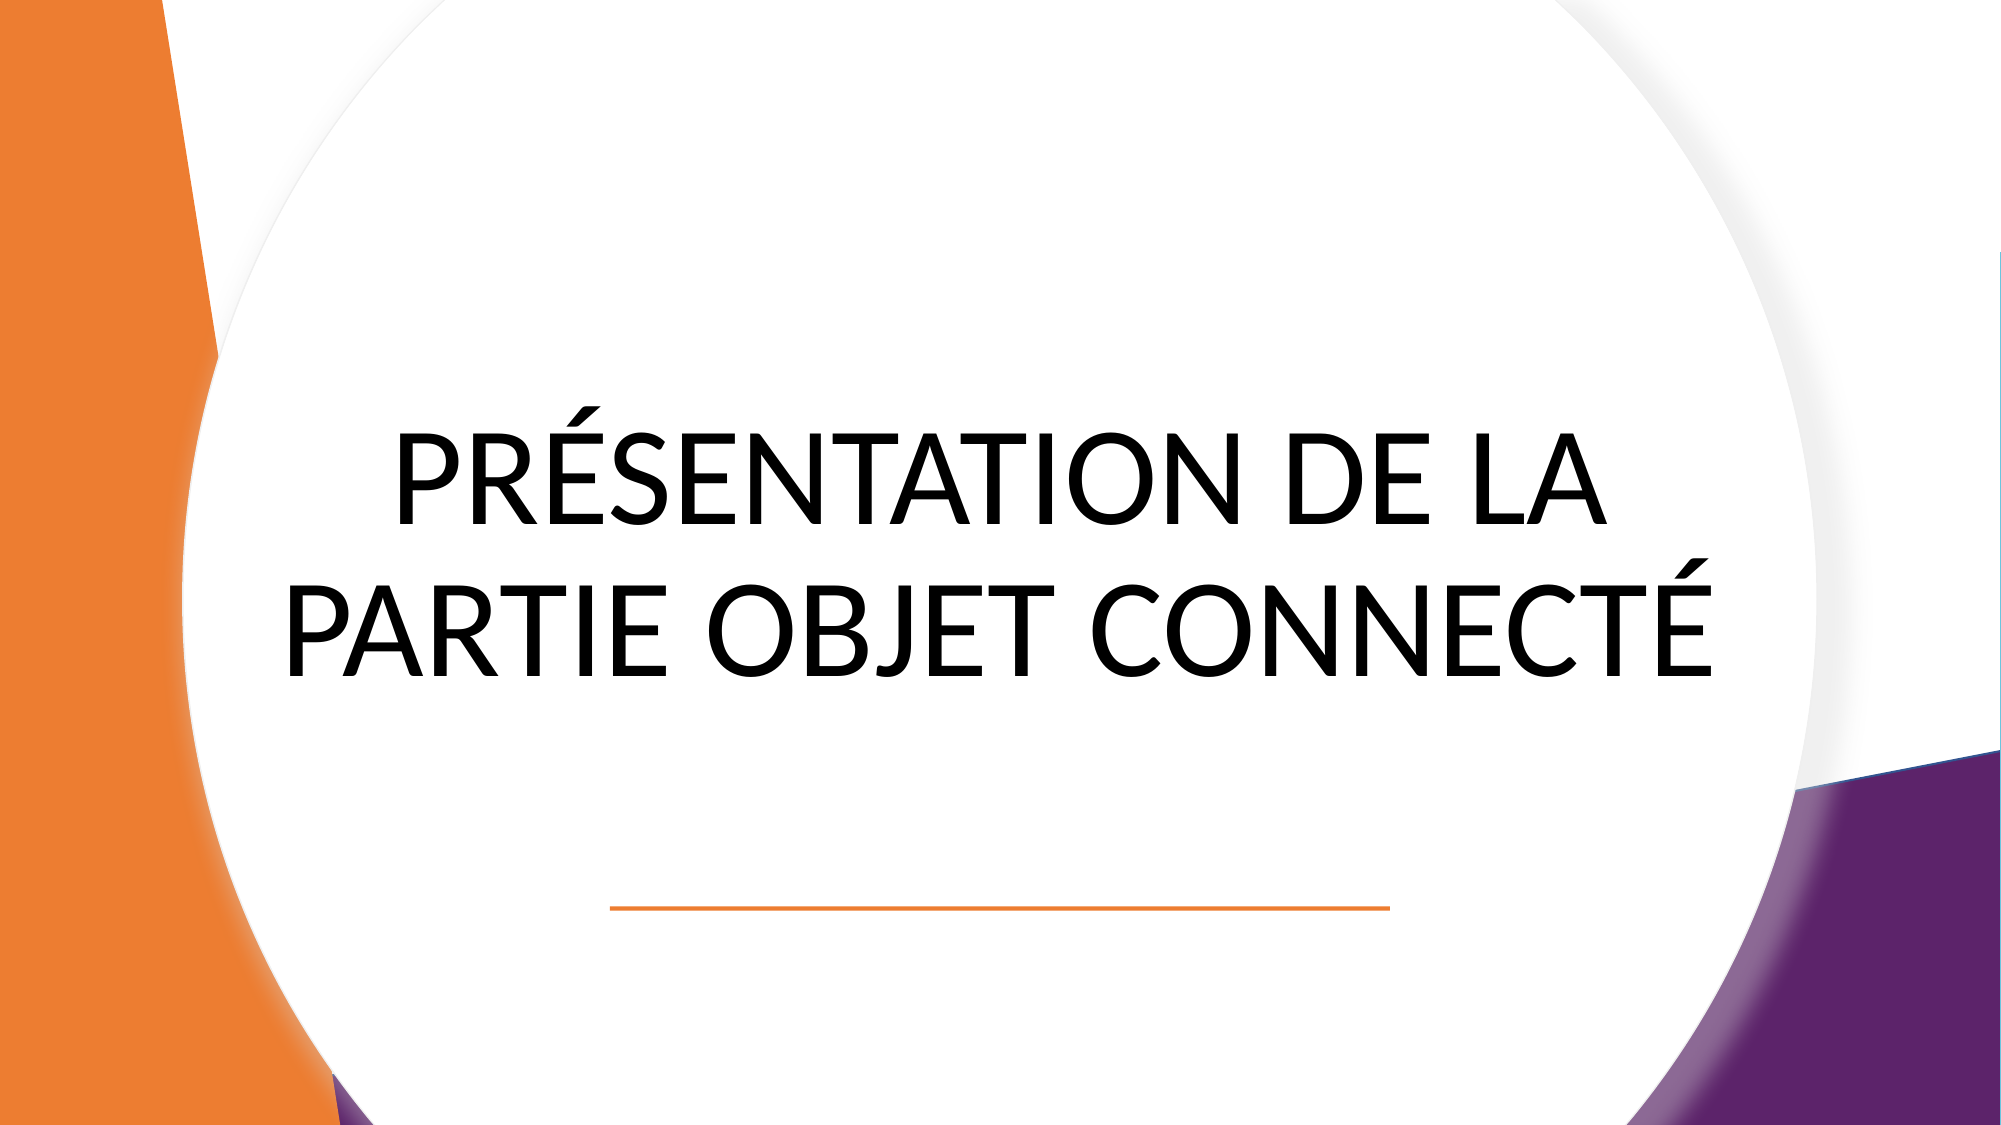

# Présentation de la partie objet connecté